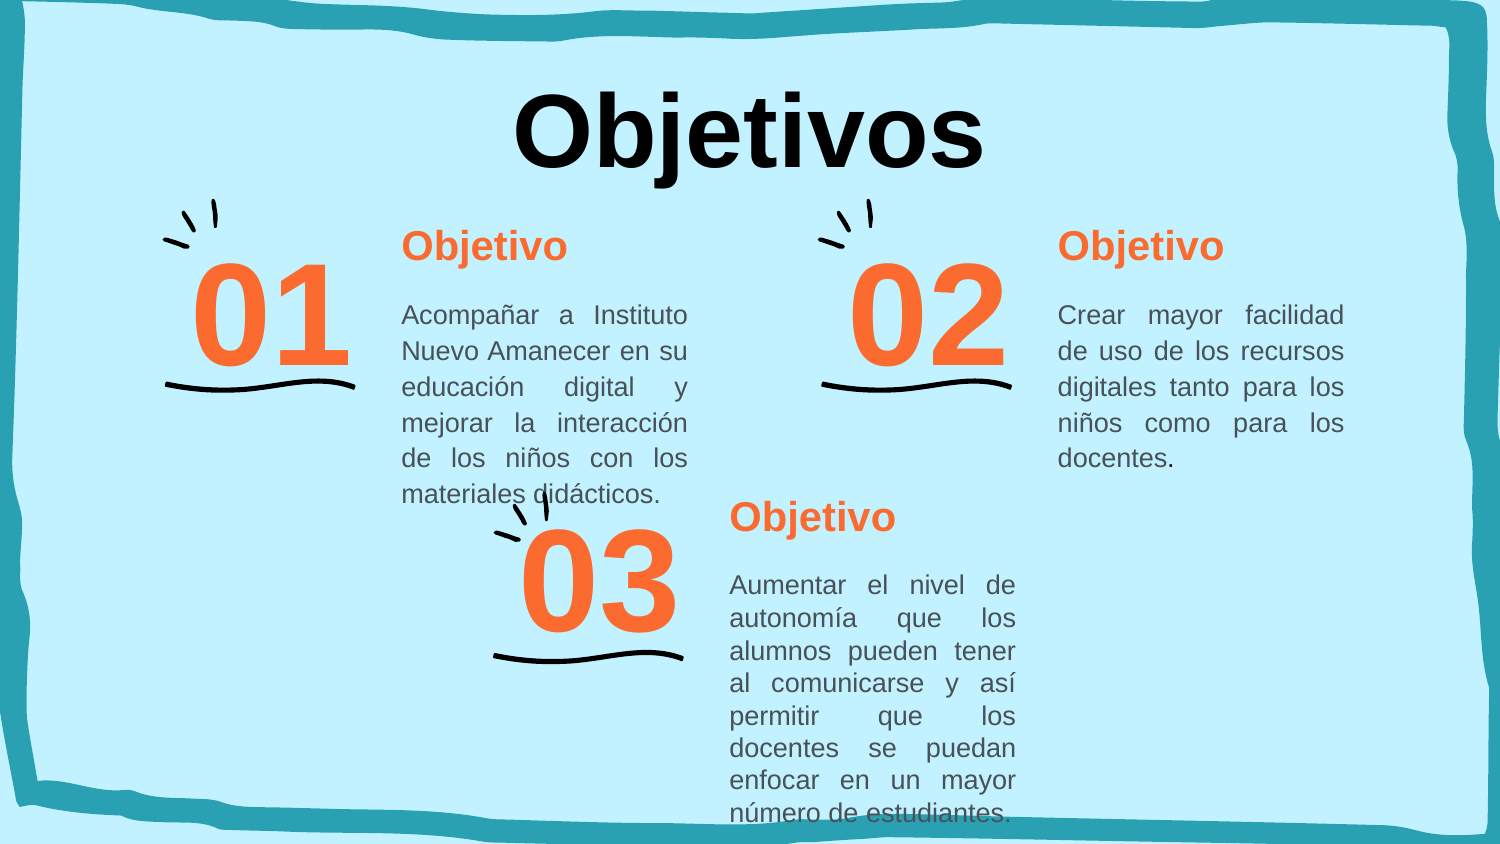

# Objetivos

Objetivo
Objetivo
01
02
Acompañar a Instituto Nuevo Amanecer en su educación digital y mejorar la interacción de los niños con los materiales didácticos.

Crear mayor facilidad de uso de los recursos digitales tanto para los niños como para los docentes.

Objetivo

03
Aumentar el nivel de autonomía que los alumnos pueden tener al comunicarse y así permitir que los docentes se puedan enfocar en un mayor número de estudiantes.